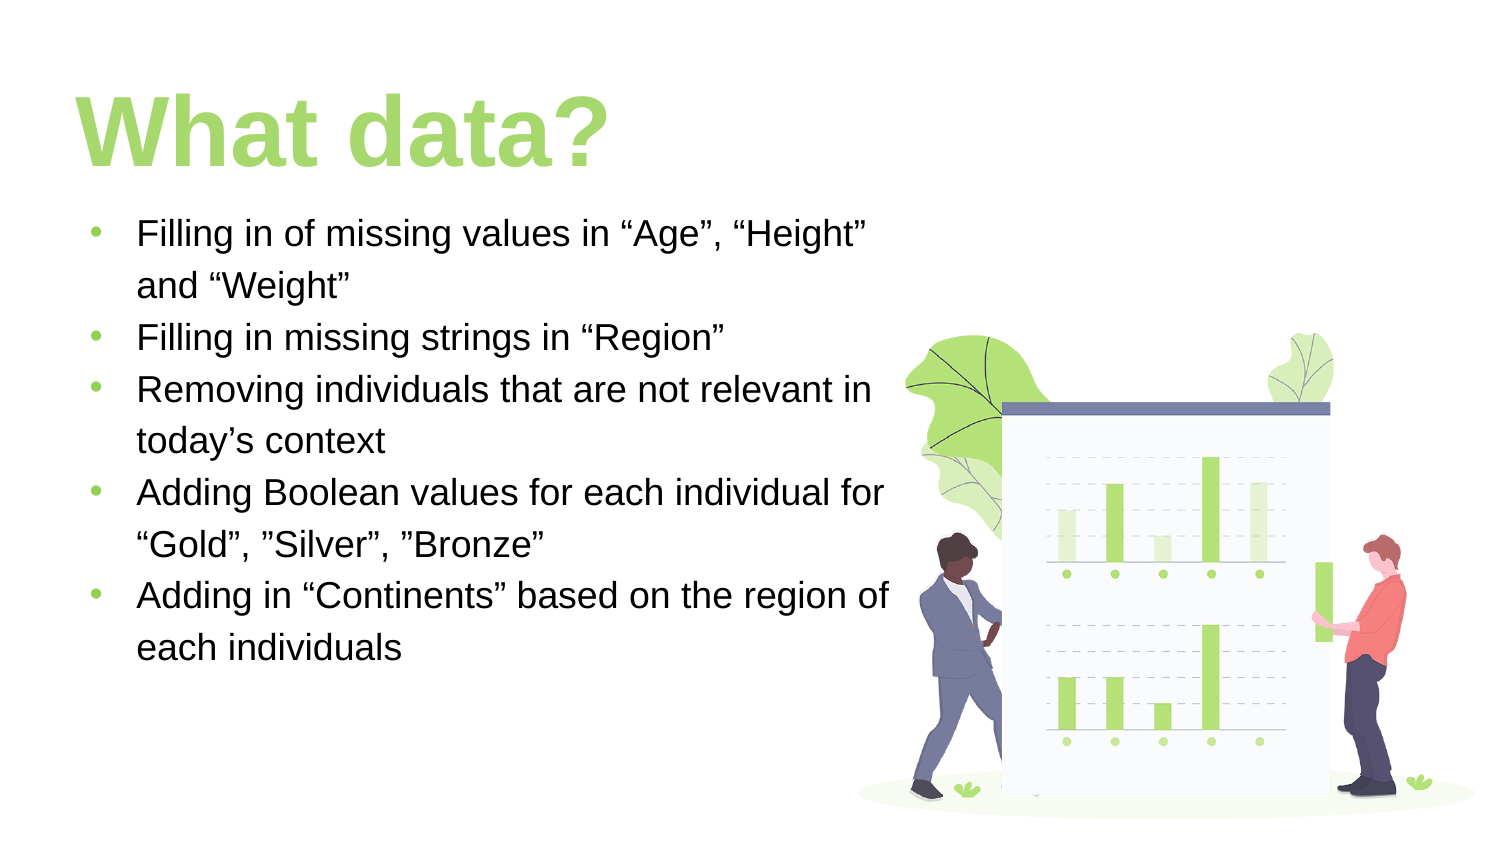

What data?
Filling in of missing values in “Age”, “Height” and “Weight”
Filling in missing strings in “Region”
Removing individuals that are not relevant in today’s context
Adding Boolean values for each individual for “Gold”, ”Silver”, ”Bronze”
Adding in “Continents” based on the region of each individuals